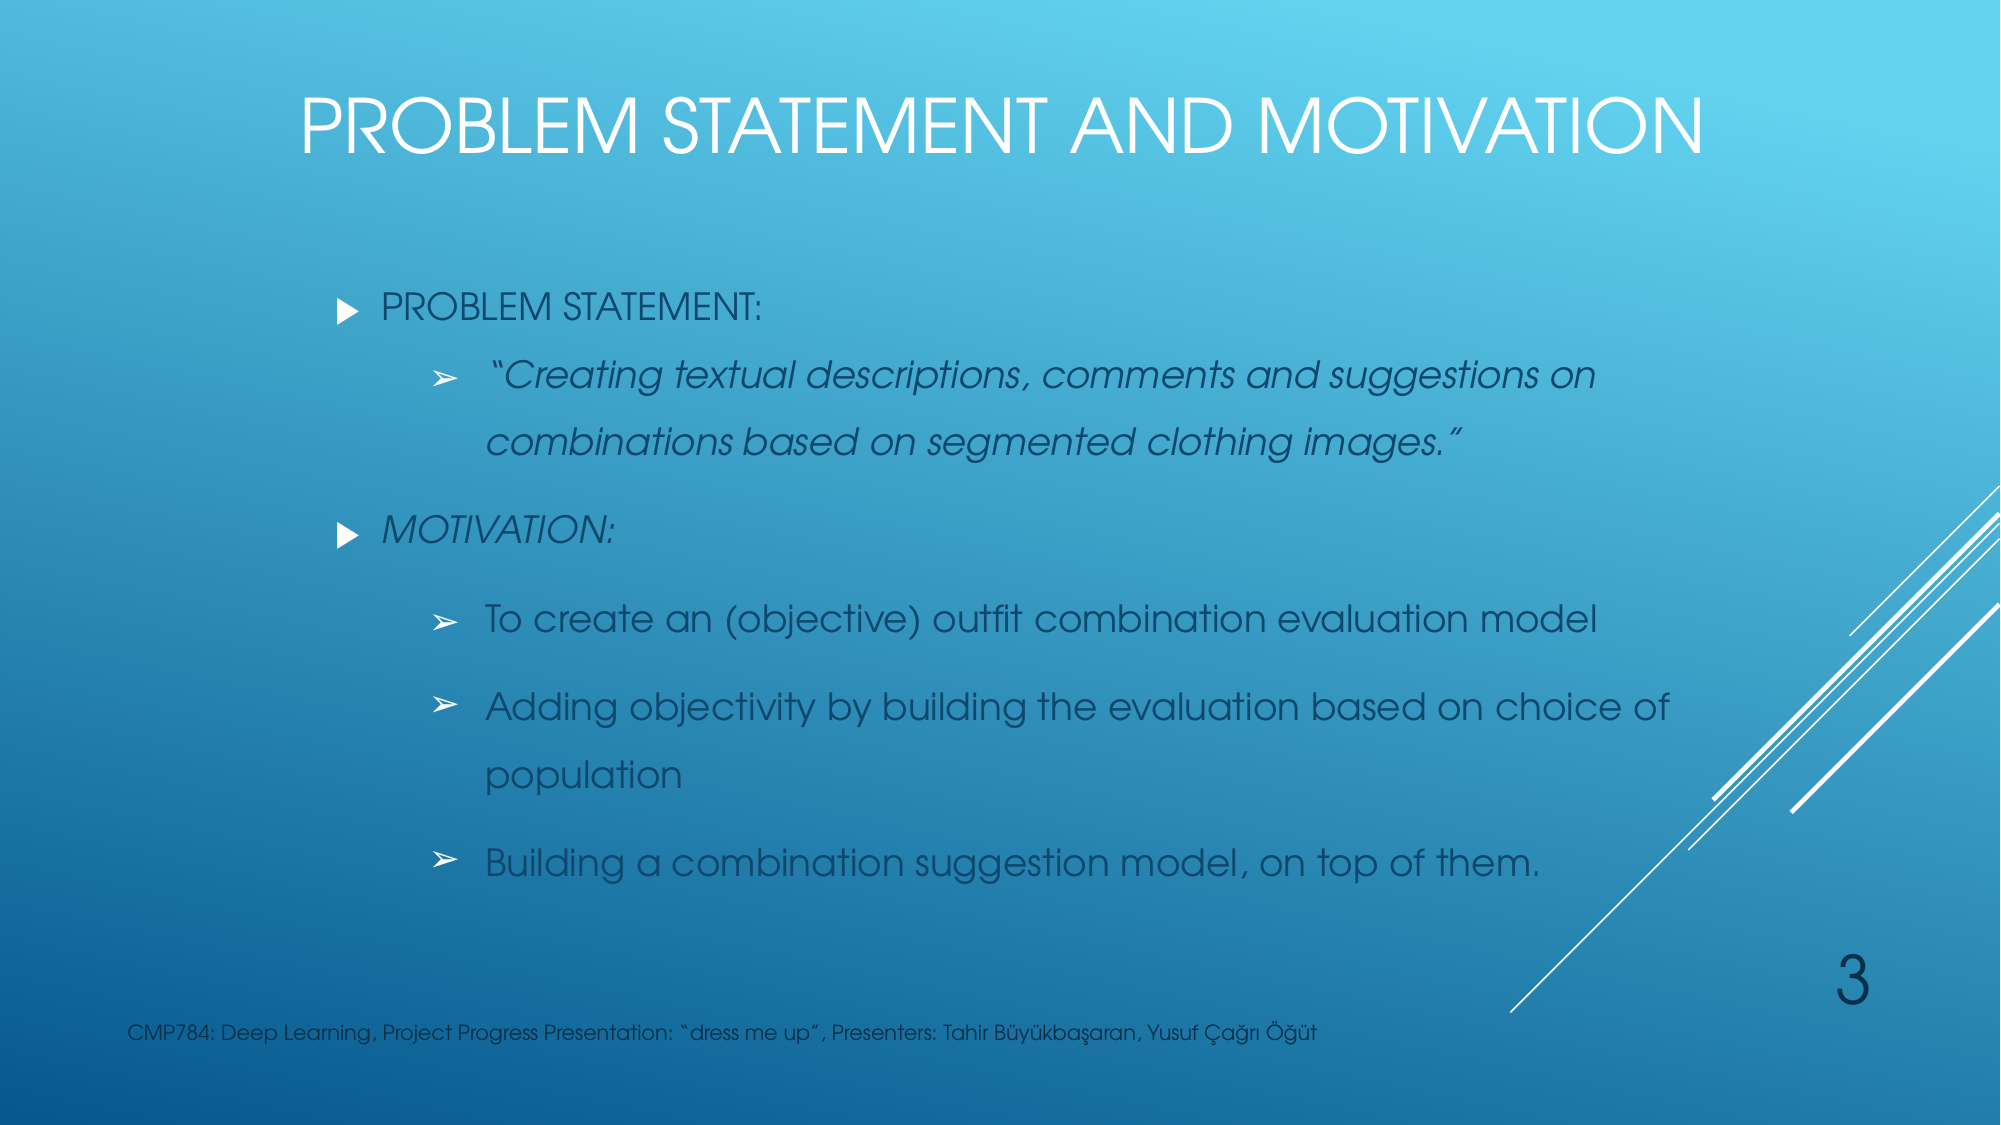

# PROBLEM STATEMENT AND MOTIVATION
PROBLEM STATEMENT:
“Creating textual descriptions, comments and suggestions on combinations based on segmented clothing images.”
MOTIVATION:
To create an (objective) outfit combination evaluation model
Adding objectivity by building the evaluation based on choice of population
Building a combination suggestion model, on top of them.

3
CMP784: Deep Learning, Project Progress Presentation: “dress me up”, Presenters: Tahir Büyükbaşaran, Yusuf Çağrı Öğüt